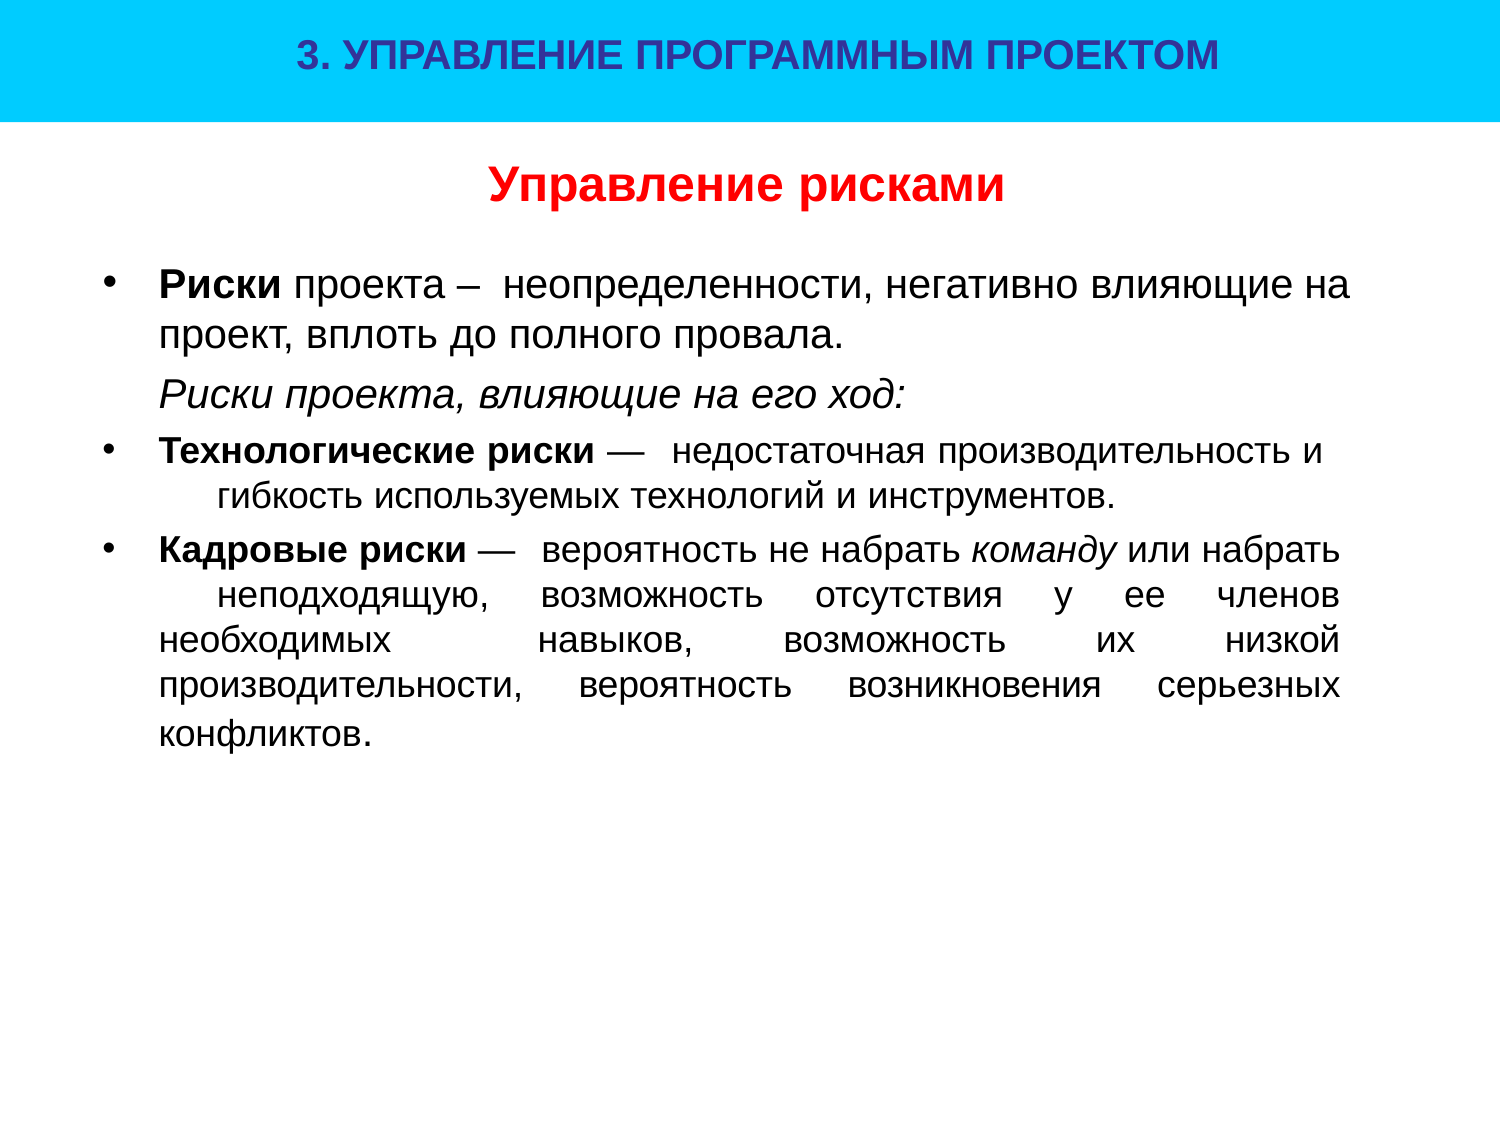

3. УПРАВЛЕНИЕ ПРОГРАММНЫМ ПРОЕКТОМ
# Управление рисками
Риски проекта – неопределенности, негативно влияющие на
проект, вплоть до полного провала.
Риски проекта, влияющие на его ход:
Технологические риски — недостаточная производительность и 	гибкость используемых технологий и инструментов.
Кадровые риски — вероятность не набрать команду или набрать 	неподходящую, возможность отсутствия у ее членов необходимых 	навыков, возможность их низкой производительности, вероятность 	возникновения серьезных конфликтов.